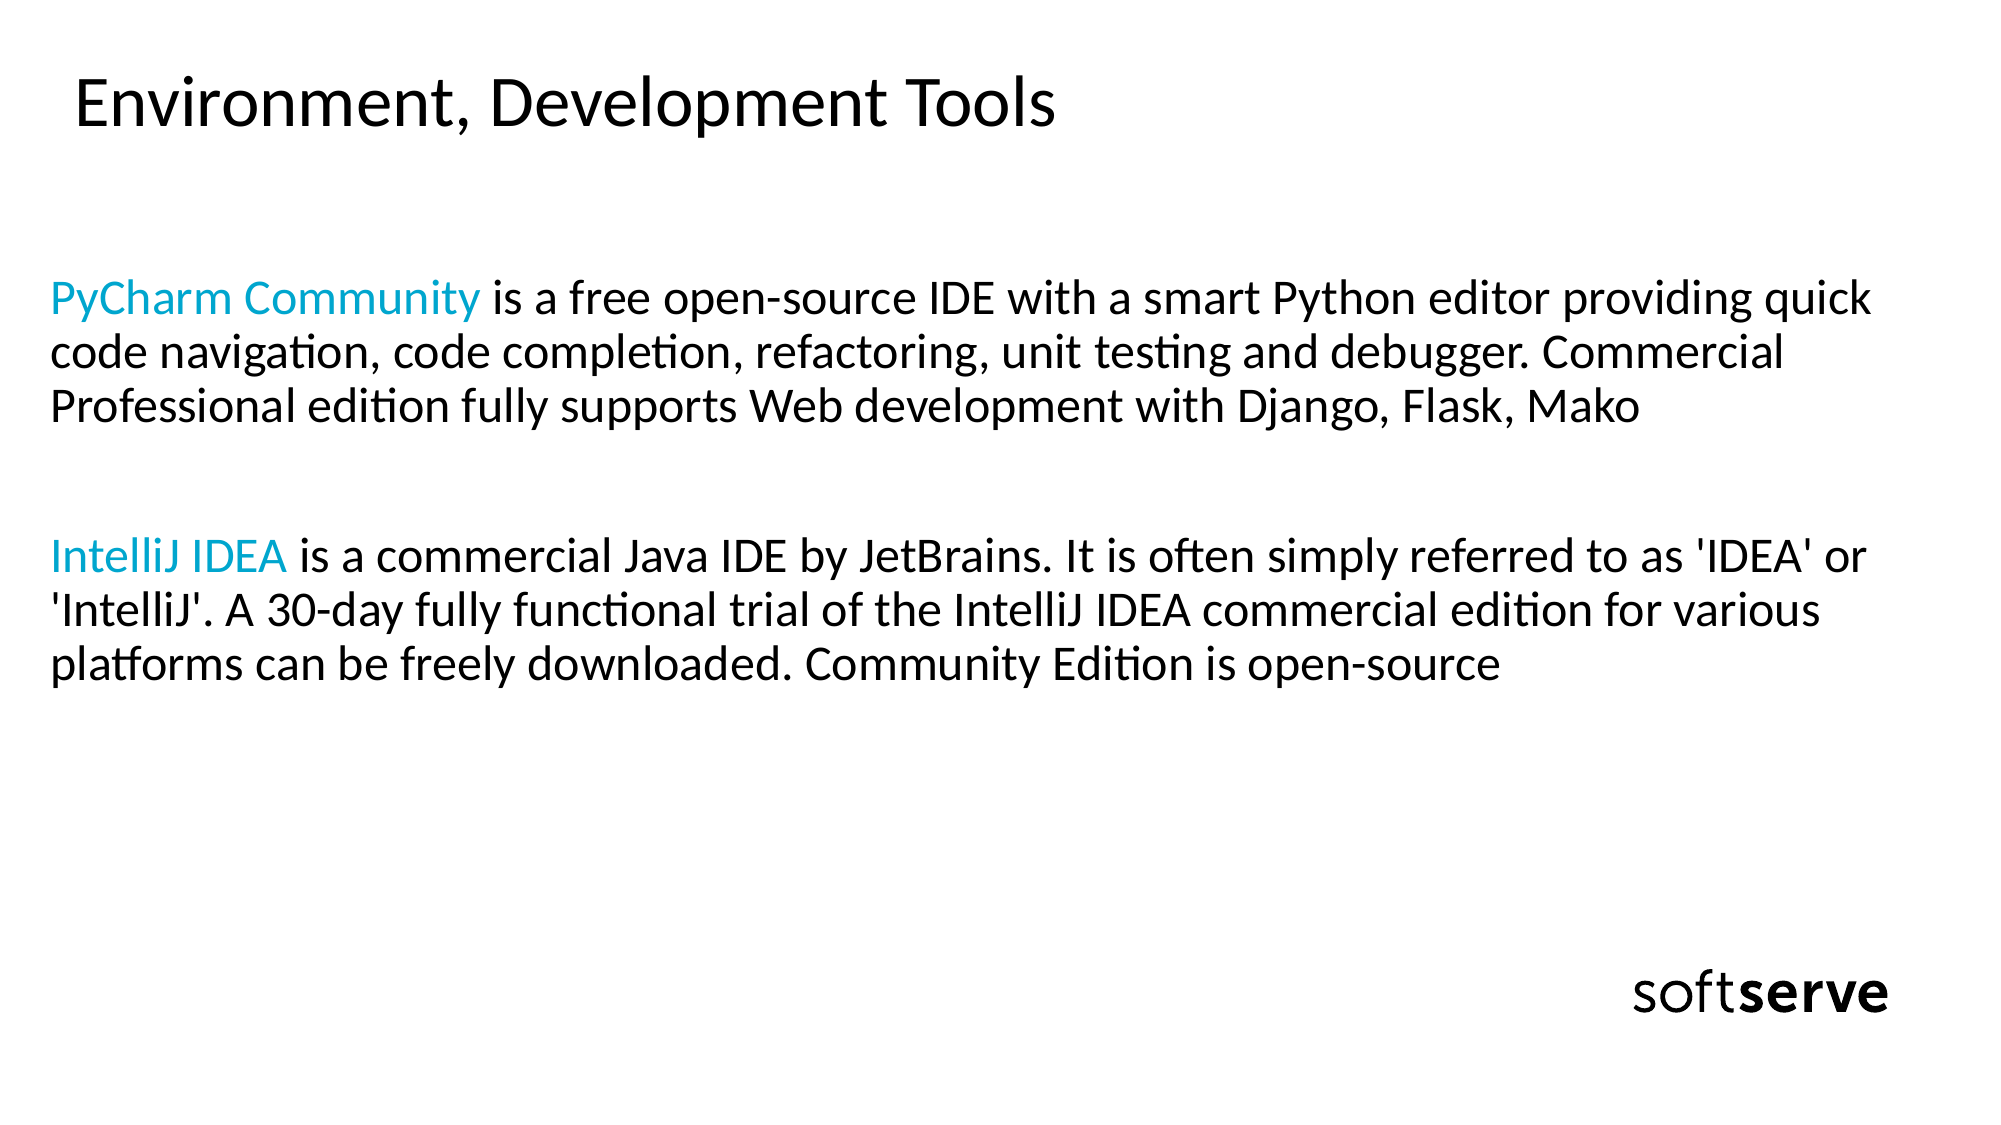

# Environment, Development Tools

PyCharm Community is a free open-source IDE with a smart Python editor providing quick code navigation, code completion, refactoring, unit testing and debugger. Commercial Professional edition fully supports Web development with Django, Flask, Mako

IntelliJ IDEA is a commercial Java IDE by JetBrains. It is often simply referred to as 'IDEA' or 'IntelliJ'. A 30-day fully functional trial of the IntelliJ IDEA commercial edition for various platforms can be freely downloaded. Community Edition is open-source